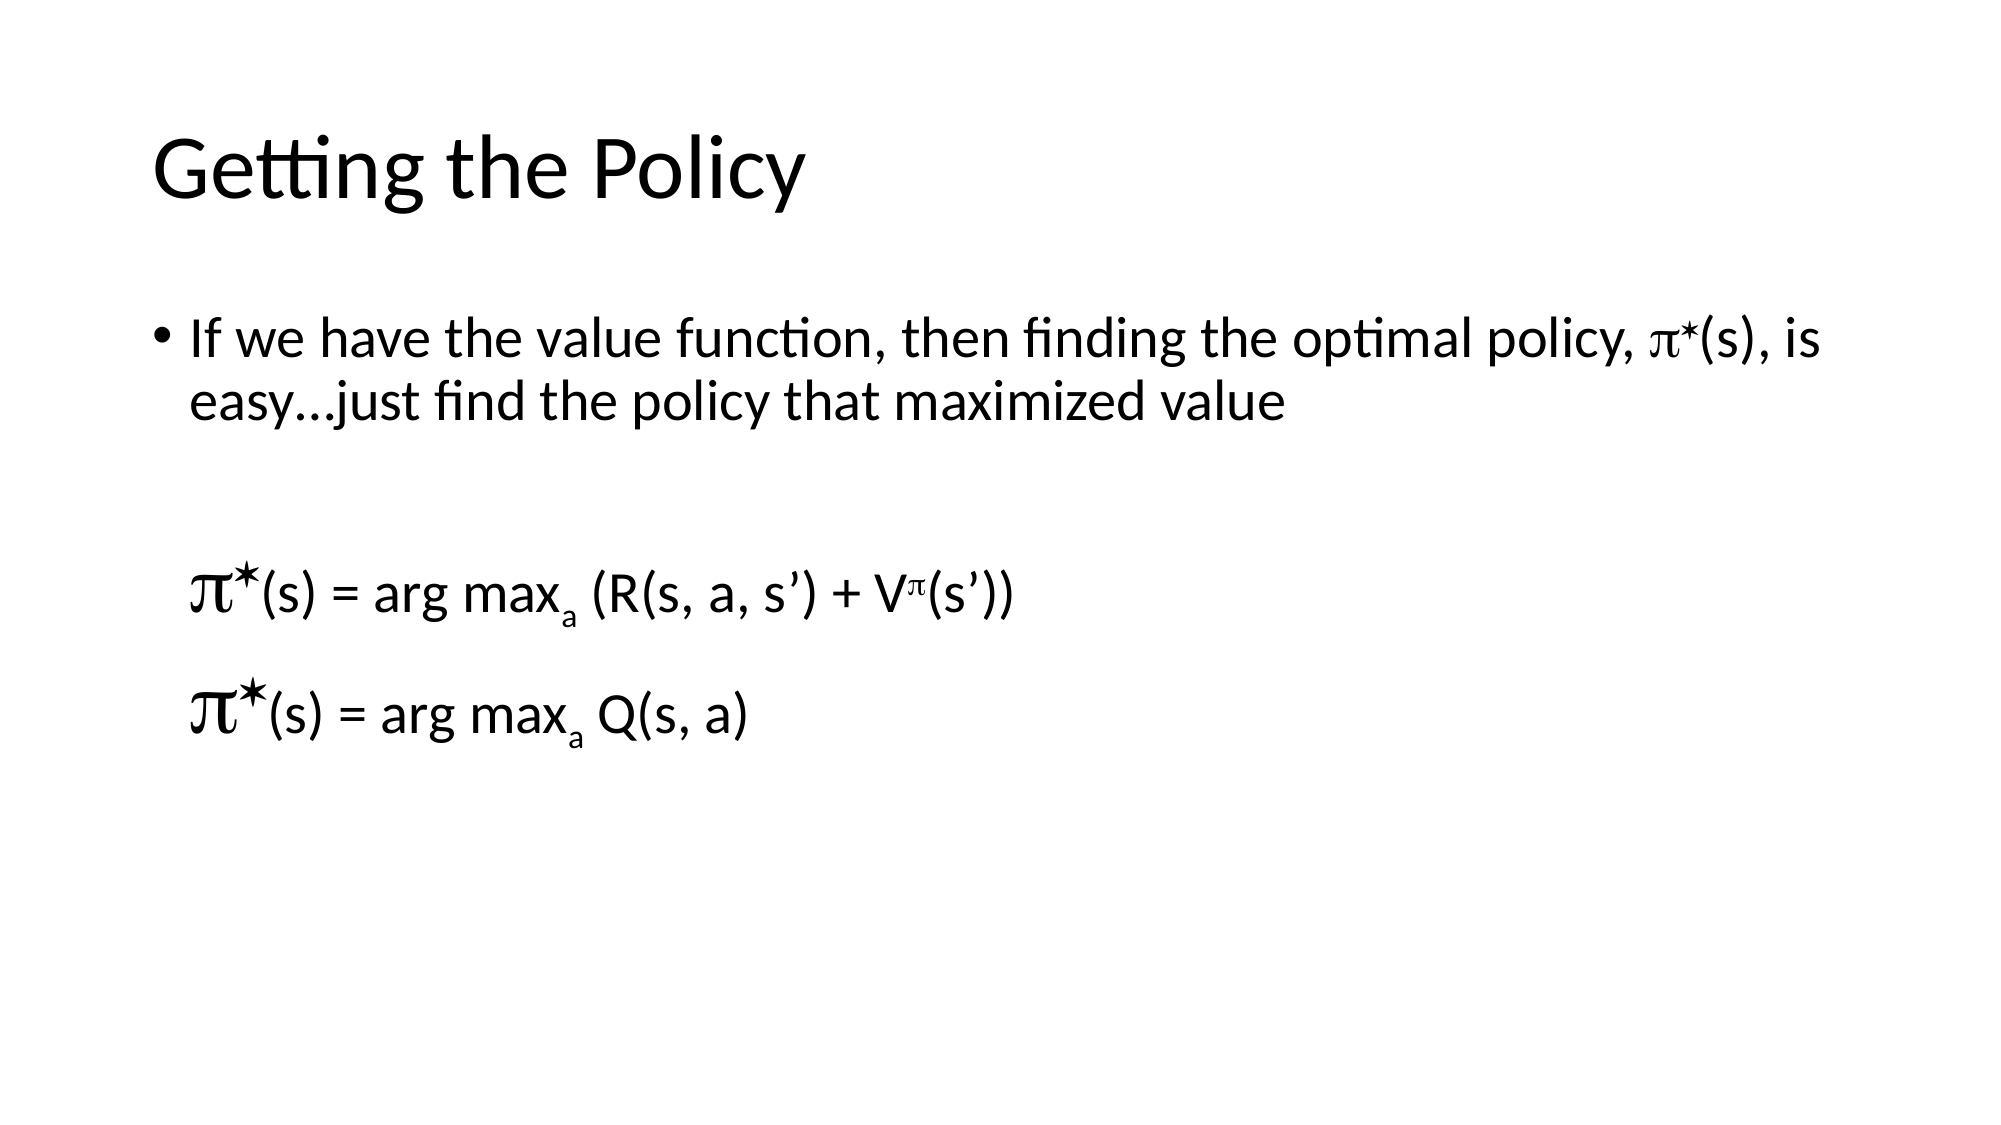

# Getting the Policy
If we have the value function, then finding the optimal policy, π∗(s), is easy…just find the policy that maximized value

	π∗(s) = arg maxa (R(s, a, s’) + Vπ(s’))
	π∗(s) = arg maxa Q(s, a)